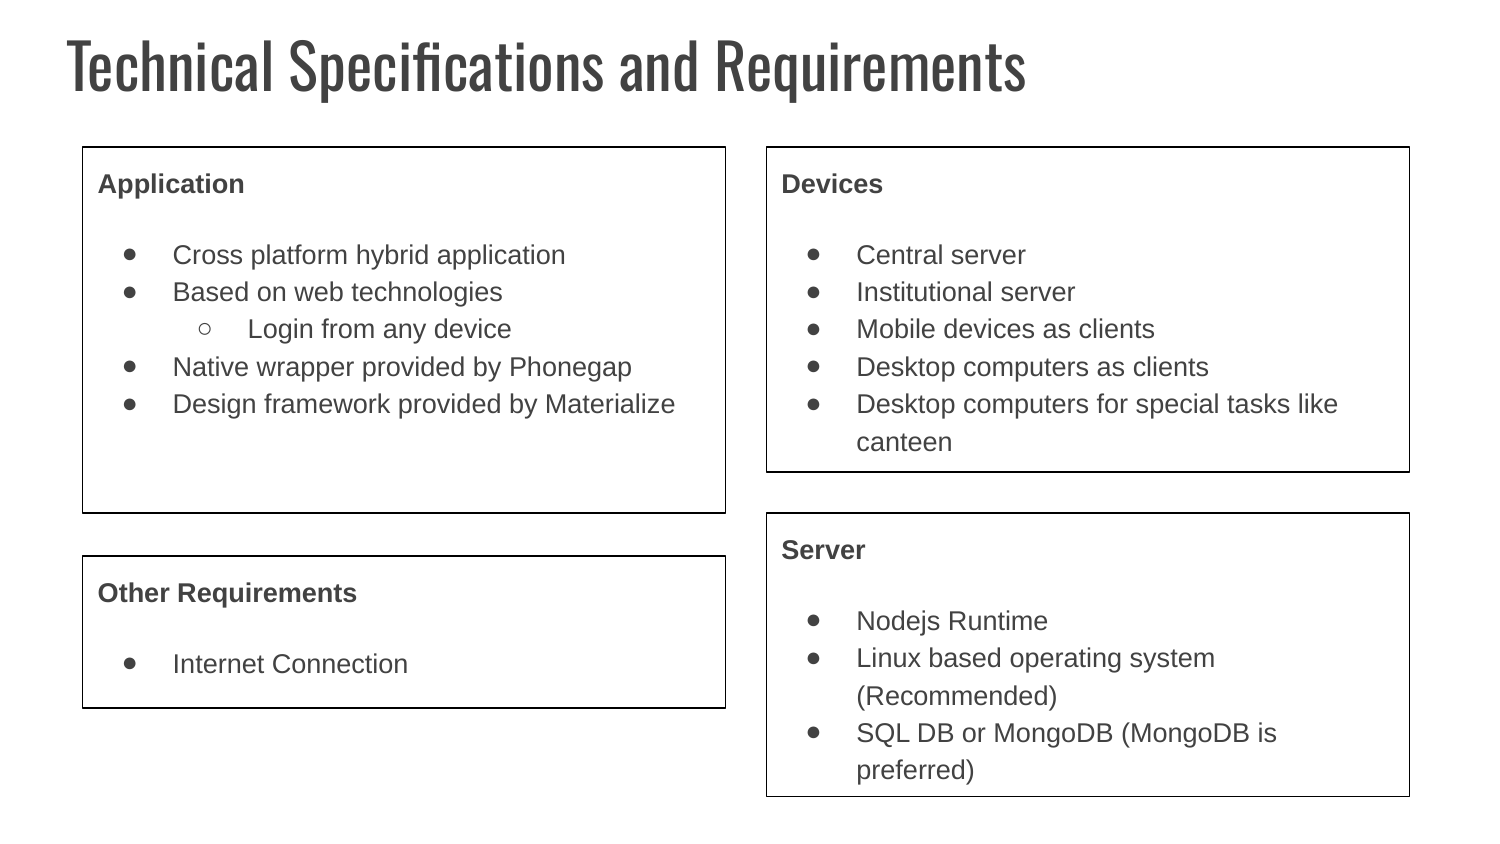

Technical Specifications and Requirements
Application
Cross platform hybrid application
Based on web technologies
Login from any device
Native wrapper provided by Phonegap
Design framework provided by Materialize
Devices
Central server
Institutional server
Mobile devices as clients
Desktop computers as clients
Desktop computers for special tasks like canteen
Server
Nodejs Runtime
Linux based operating system (Recommended)
SQL DB or MongoDB (MongoDB is preferred)
Other Requirements
Internet Connection